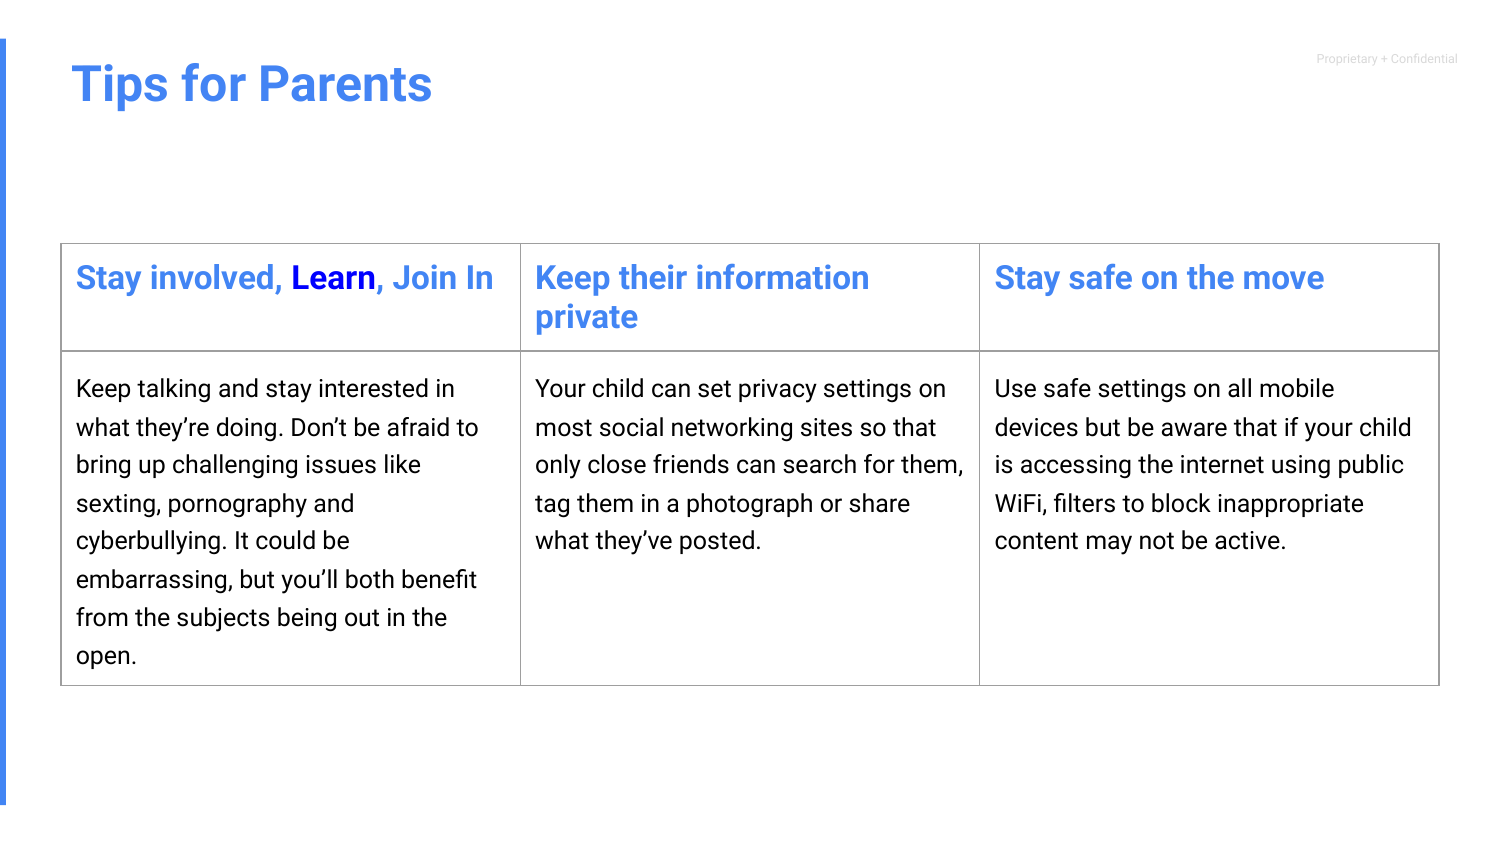

Tips for Parents
| Stay involved, Learn, Join In | Keep their information private | Stay safe on the move |
| --- | --- | --- |
| Keep talking and stay interested in what they’re doing. Don’t be afraid to bring up challenging issues like sexting, pornography and cyberbullying. It could be embarrassing, but you’ll both benefit from the subjects being out in the open. | Your child can set privacy settings on most social networking sites so that only close friends can search for them, tag them in a photograph or share what they’ve posted. | Use safe settings on all mobile devices but be aware that if your child is accessing the internet using public WiFi, filters to block inappropriate content may not be active. |